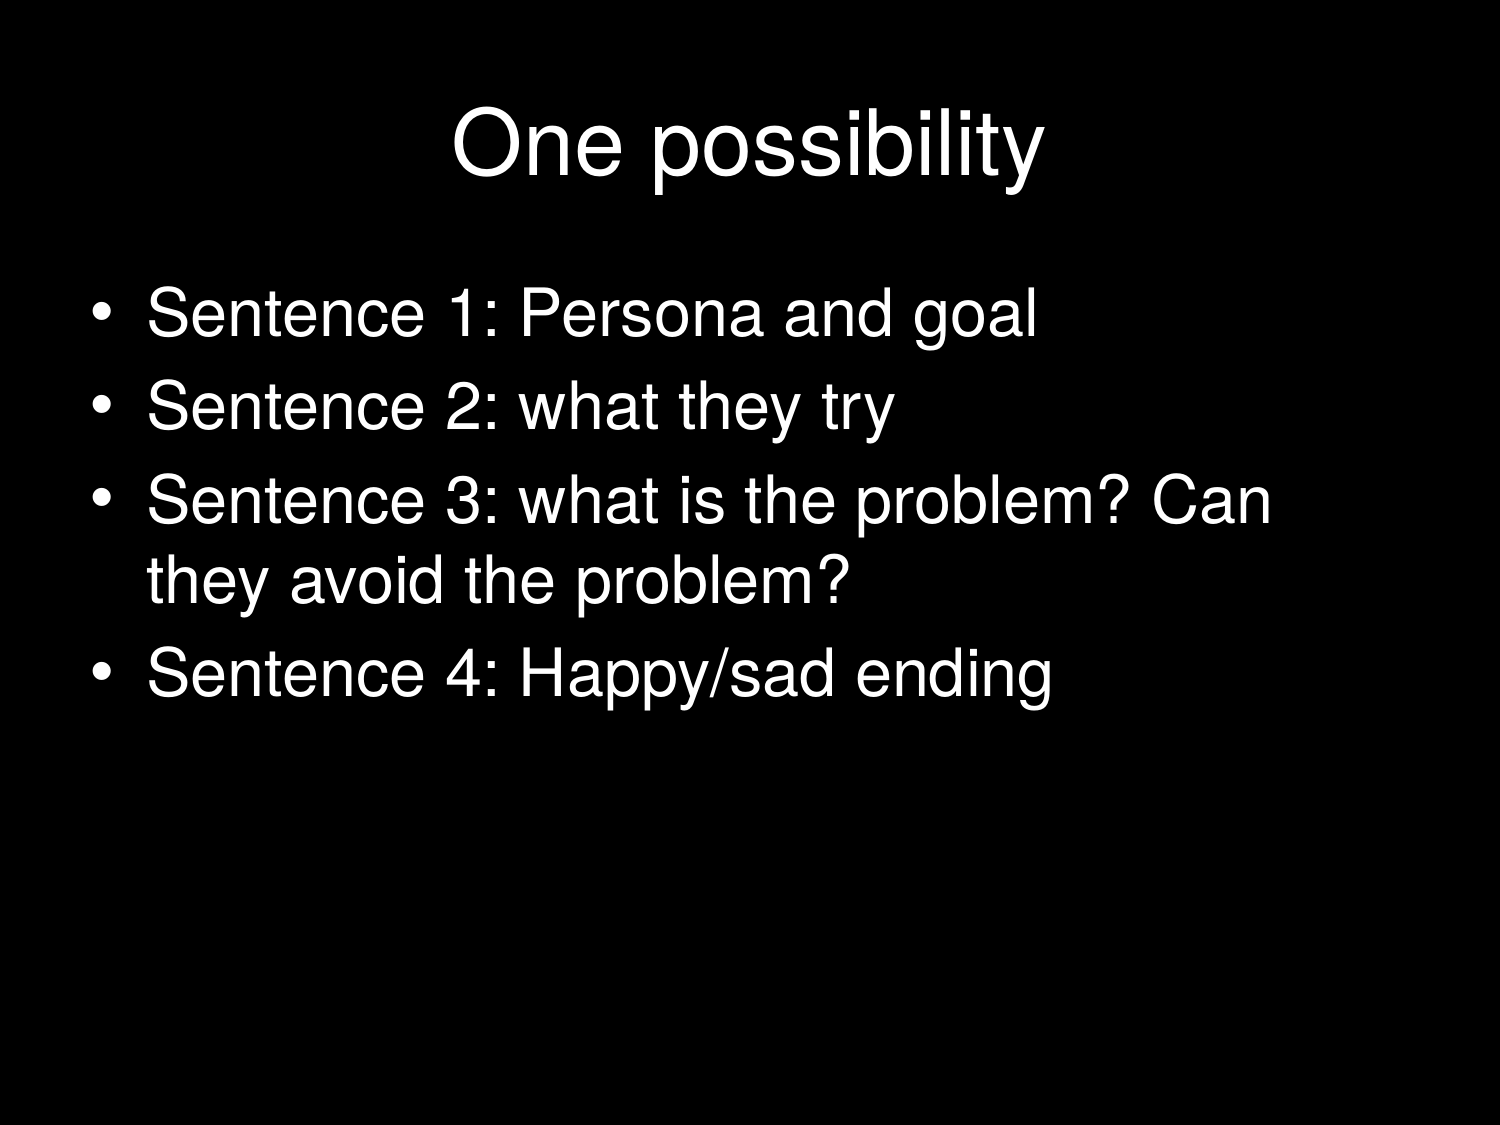

# One possibility
Sentence 1: Persona and goal
Sentence 2: what they try
Sentence 3: what is the problem? Can they avoid the problem?
Sentence 4: Happy/sad ending